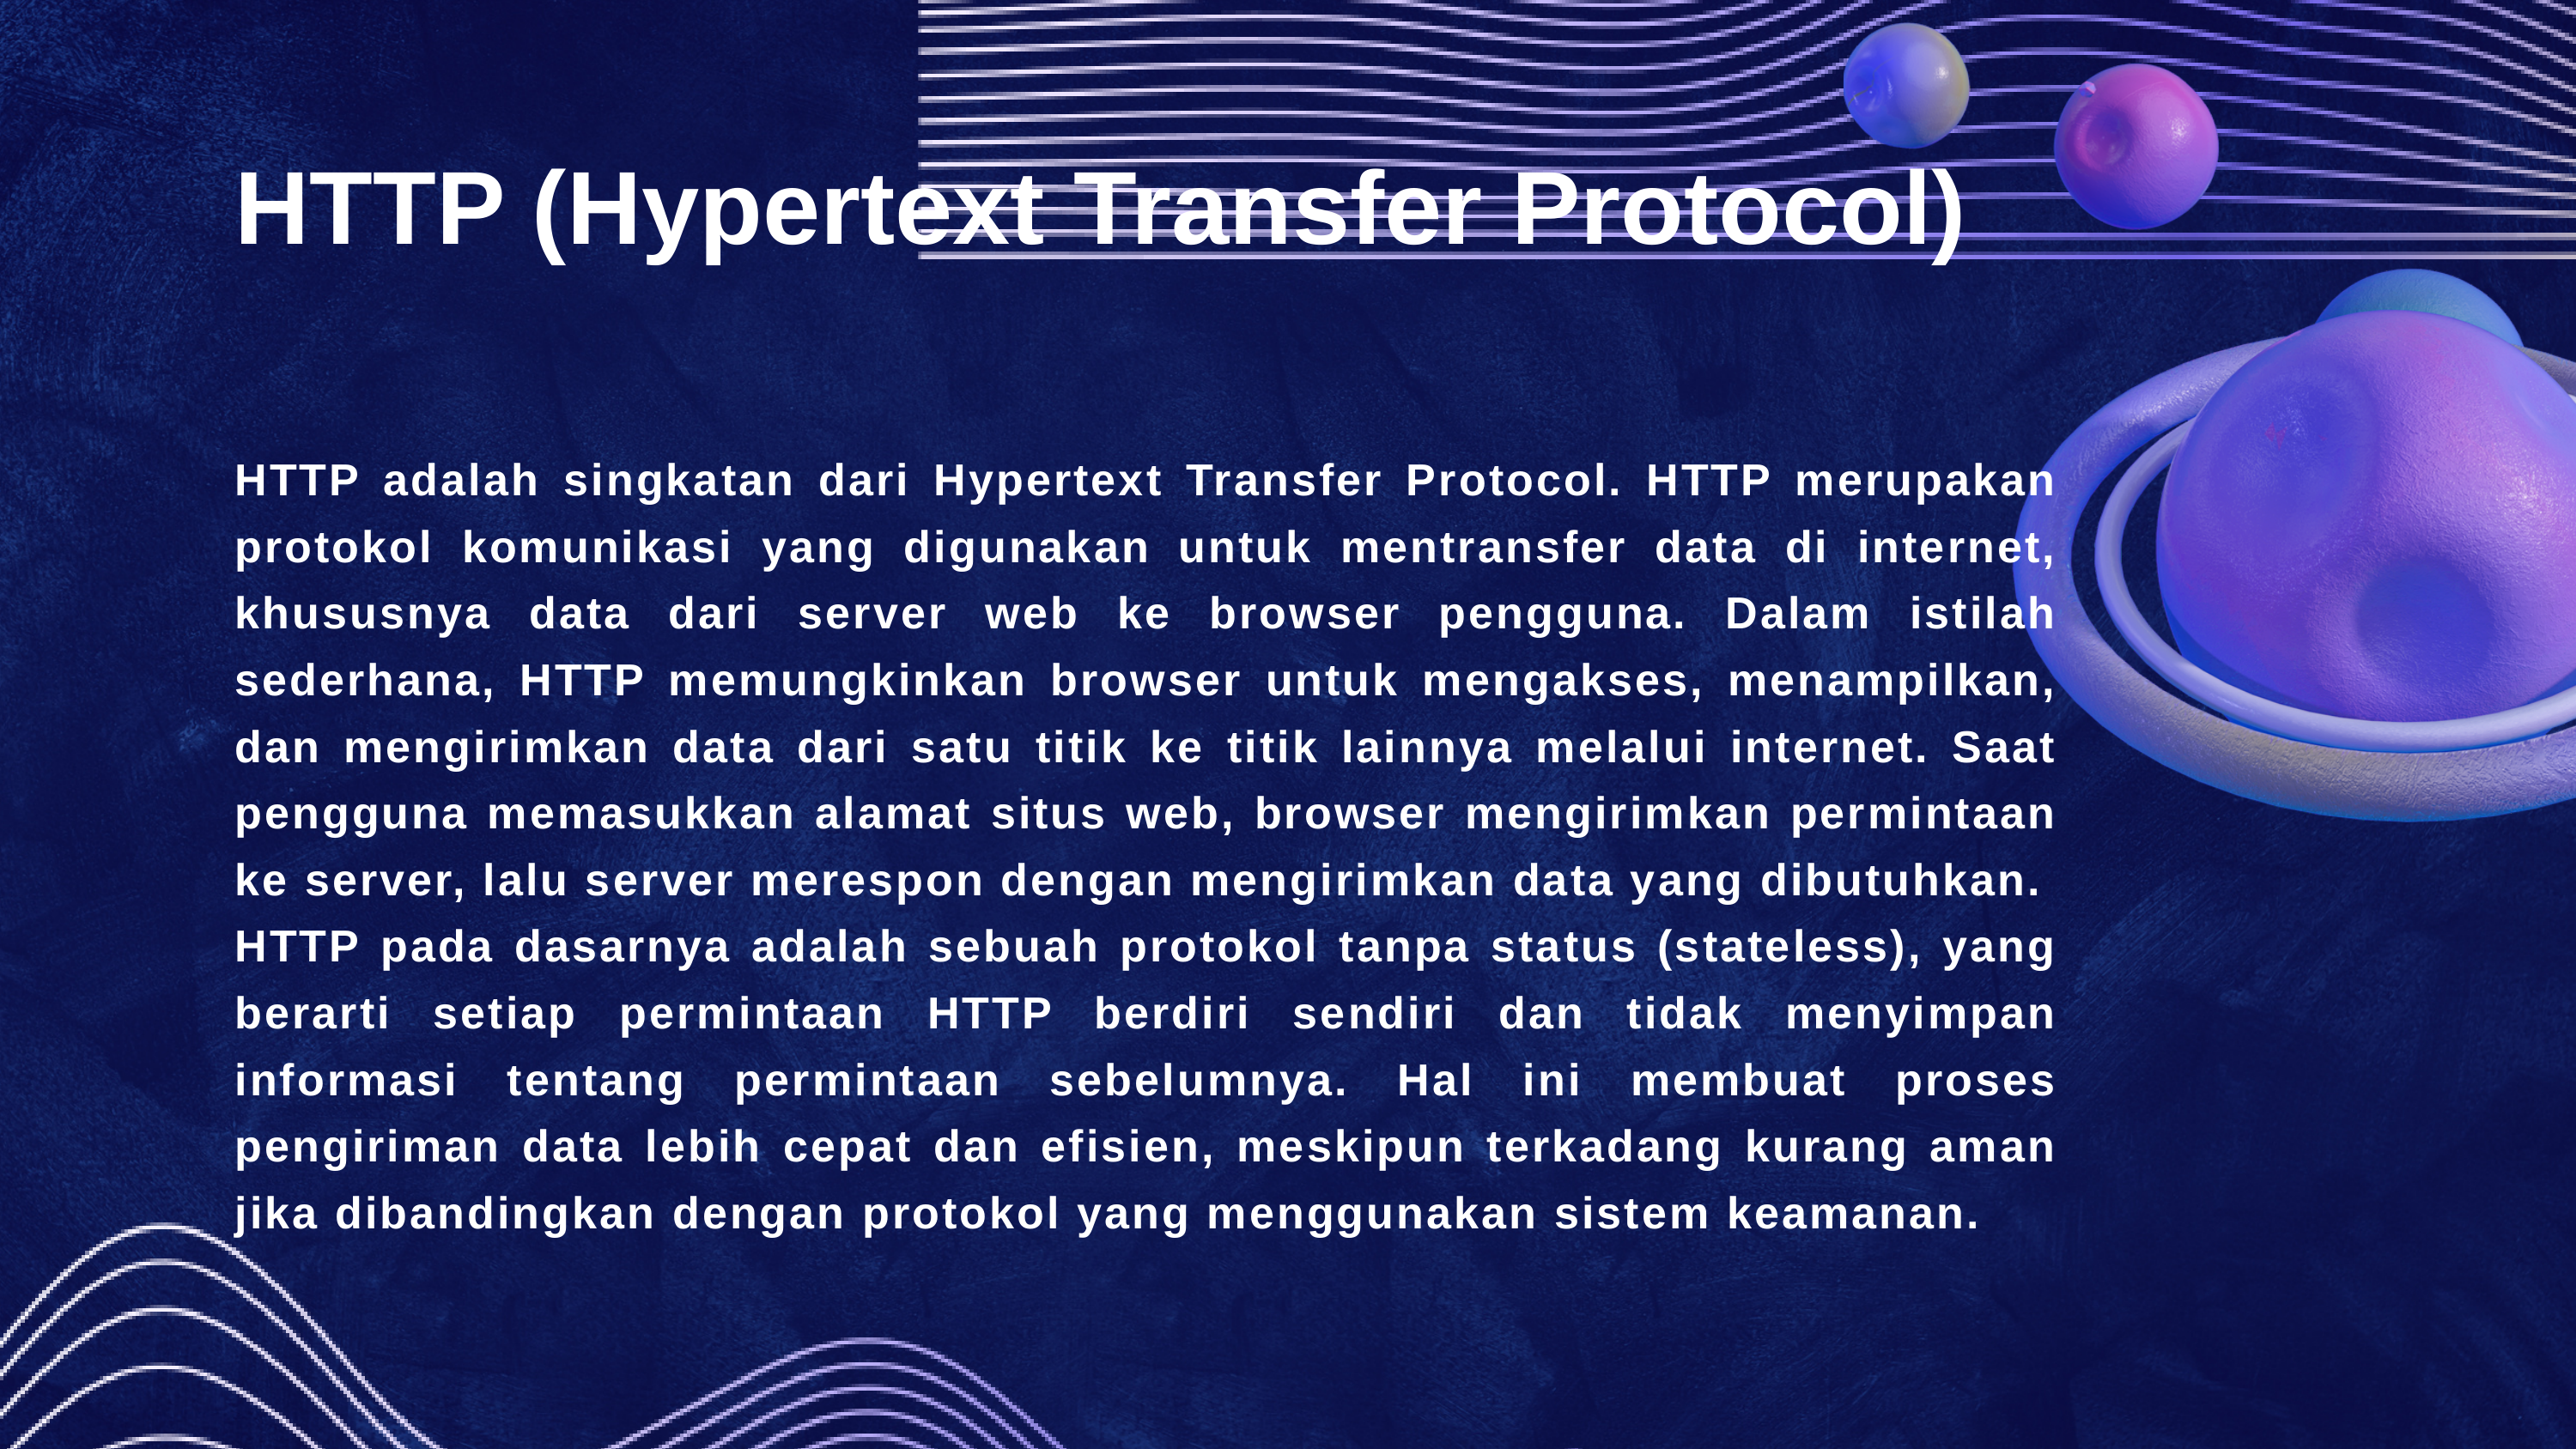

HTTP (Hypertext Transfer Protocol)
HTTP adalah singkatan dari Hypertext Transfer Protocol. HTTP merupakan protokol komunikasi yang digunakan untuk mentransfer data di internet, khususnya data dari server web ke browser pengguna. Dalam istilah sederhana, HTTP memungkinkan browser untuk mengakses, menampilkan, dan mengirimkan data dari satu titik ke titik lainnya melalui internet. Saat pengguna memasukkan alamat situs web, browser mengirimkan permintaan ke server, lalu server merespon dengan mengirimkan data yang dibutuhkan.
HTTP pada dasarnya adalah sebuah protokol tanpa status (stateless), yang berarti setiap permintaan HTTP berdiri sendiri dan tidak menyimpan informasi tentang permintaan sebelumnya. Hal ini membuat proses pengiriman data lebih cepat dan efisien, meskipun terkadang kurang aman jika dibandingkan dengan protokol yang menggunakan sistem keamanan.